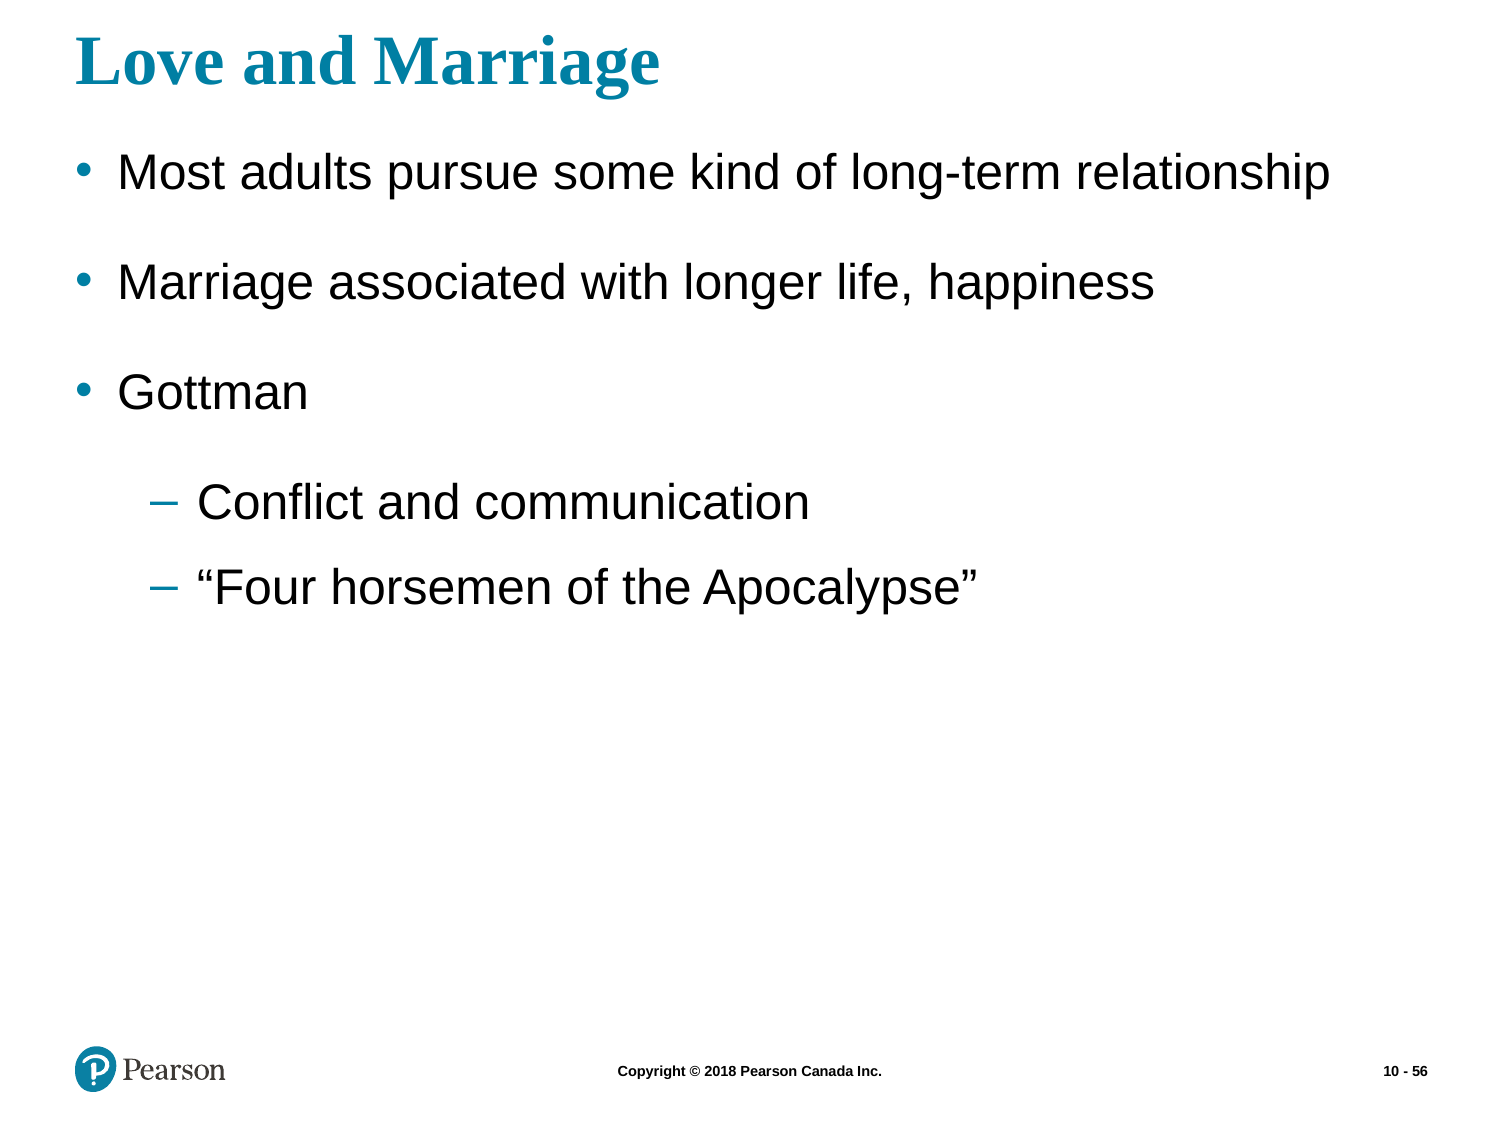

# Love and Marriage
Most adults pursue some kind of long-term relationship
Marriage associated with longer life, happiness
Gottman
Conflict and communication
“Four horsemen of the Apocalypse”